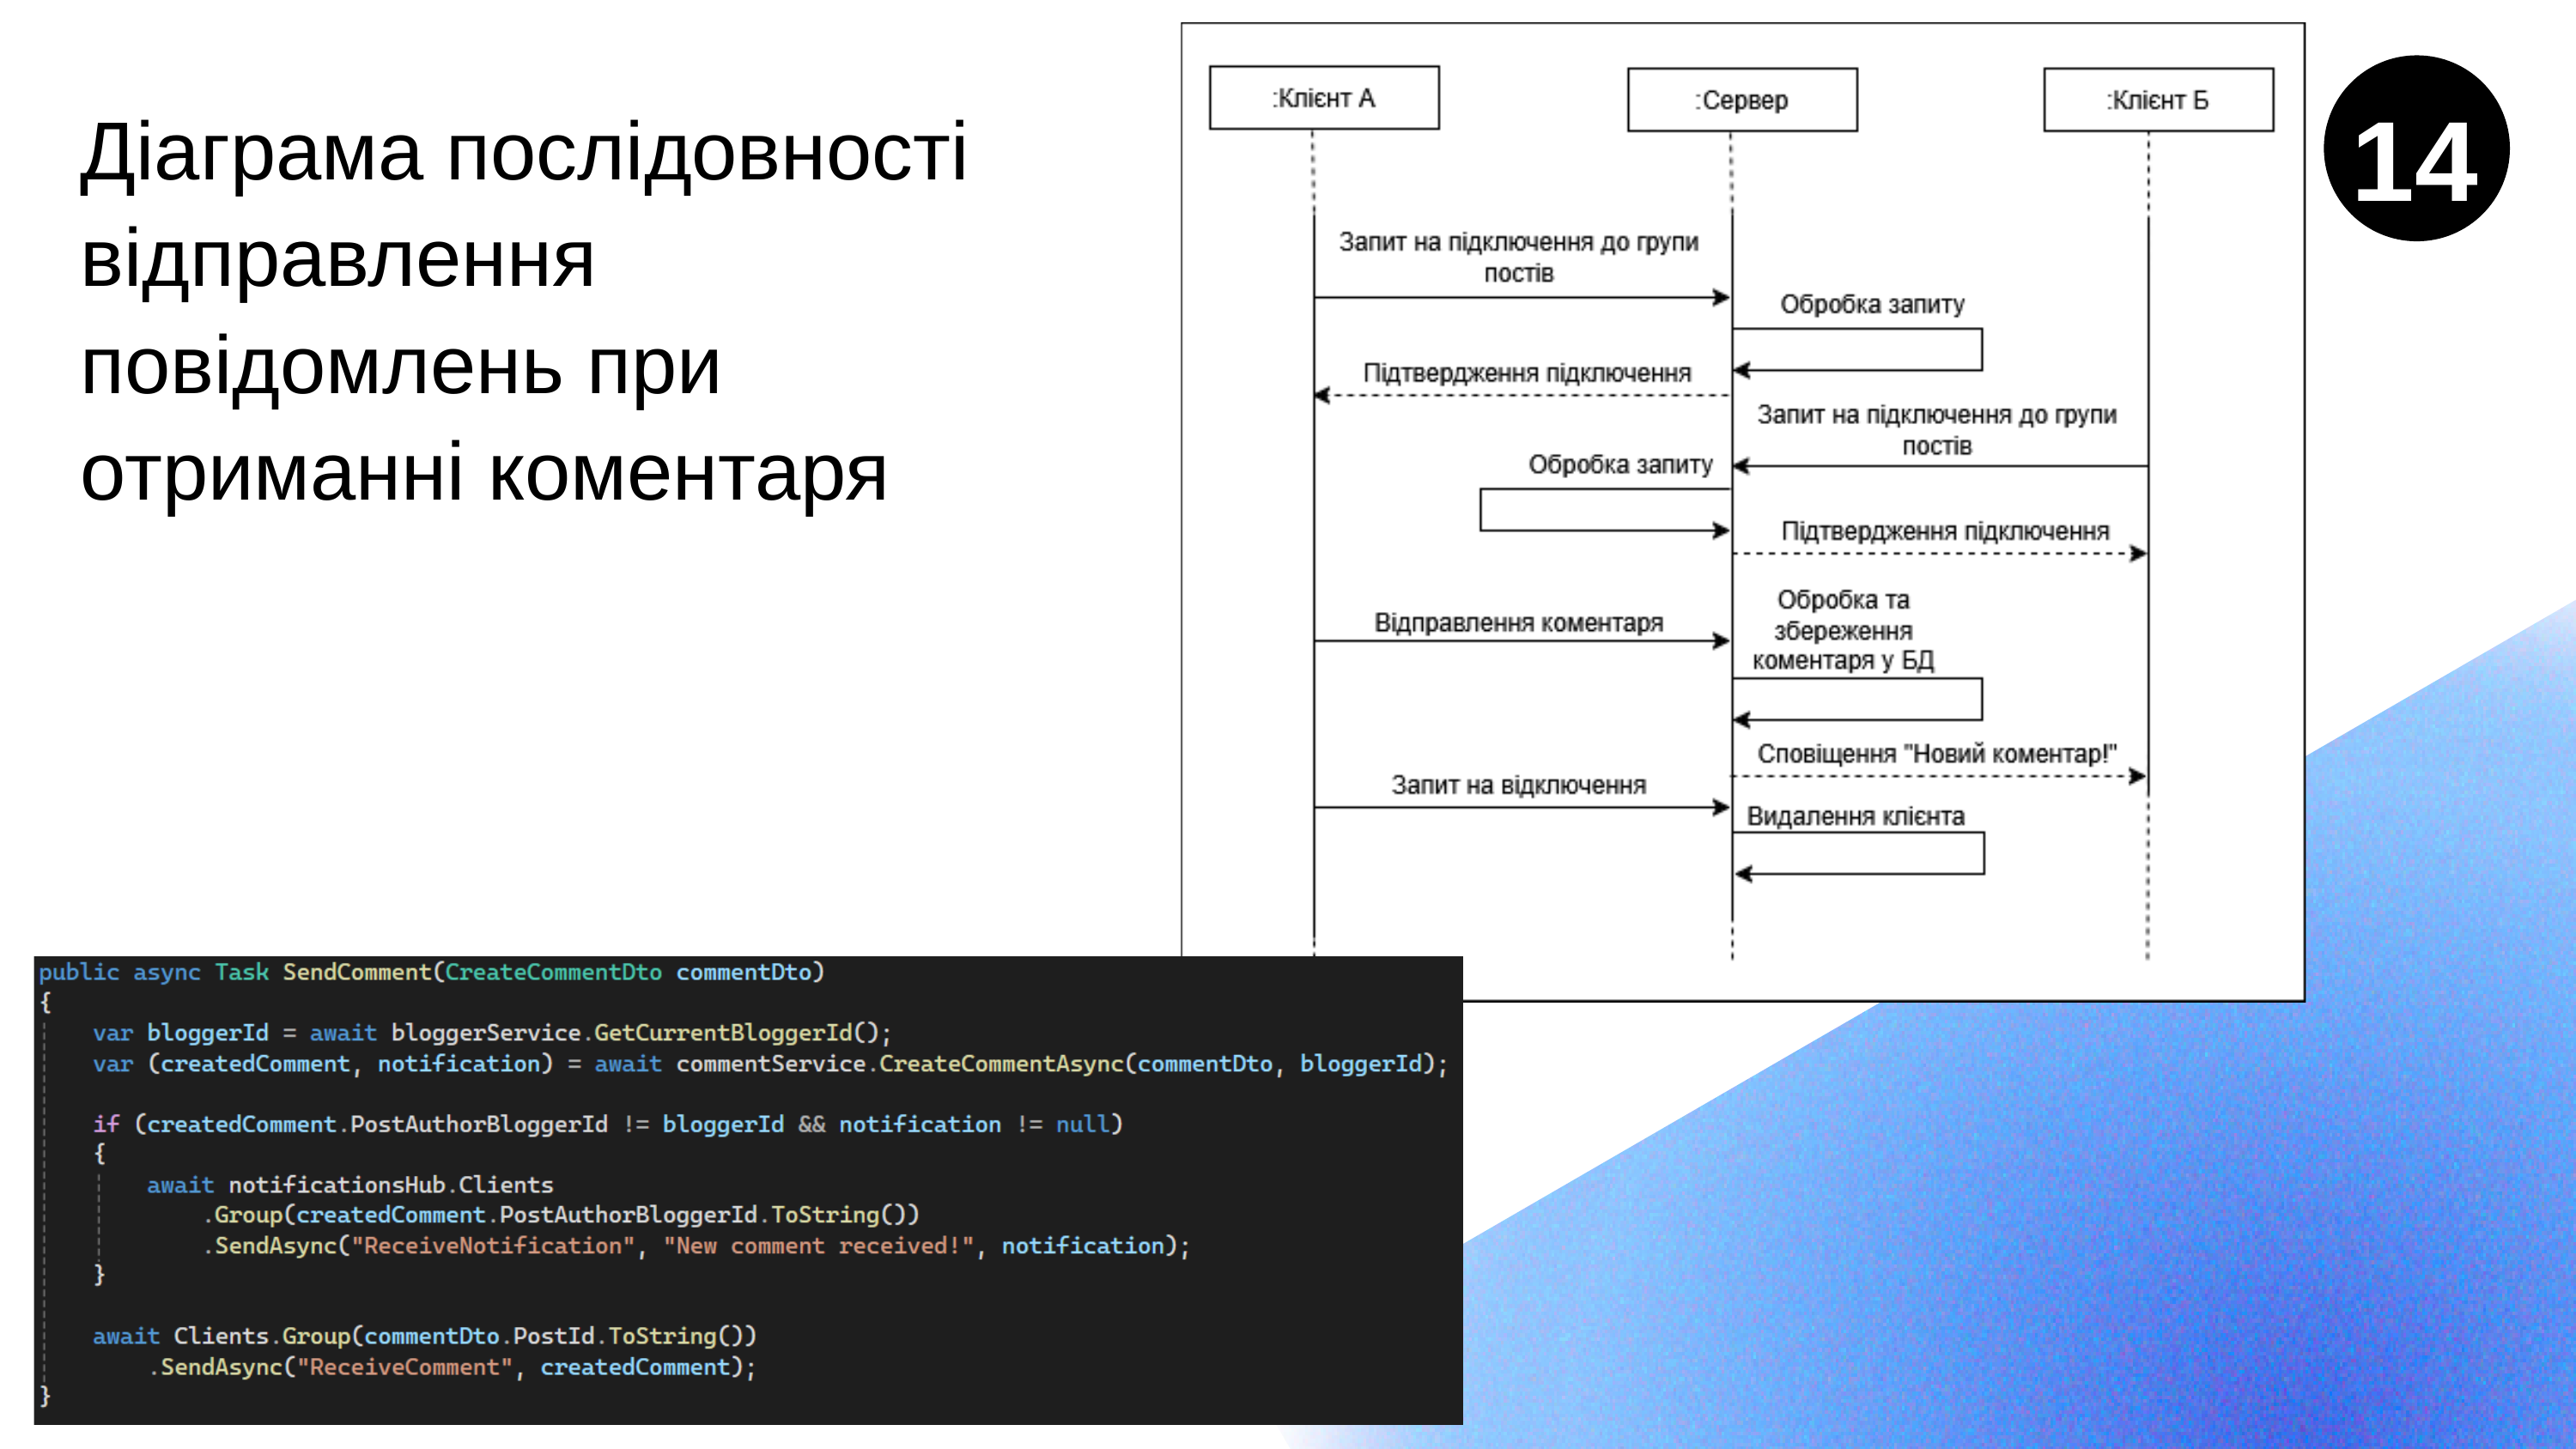

14
Діаграма послідовності відправлення повідомлень при отриманні коментаря